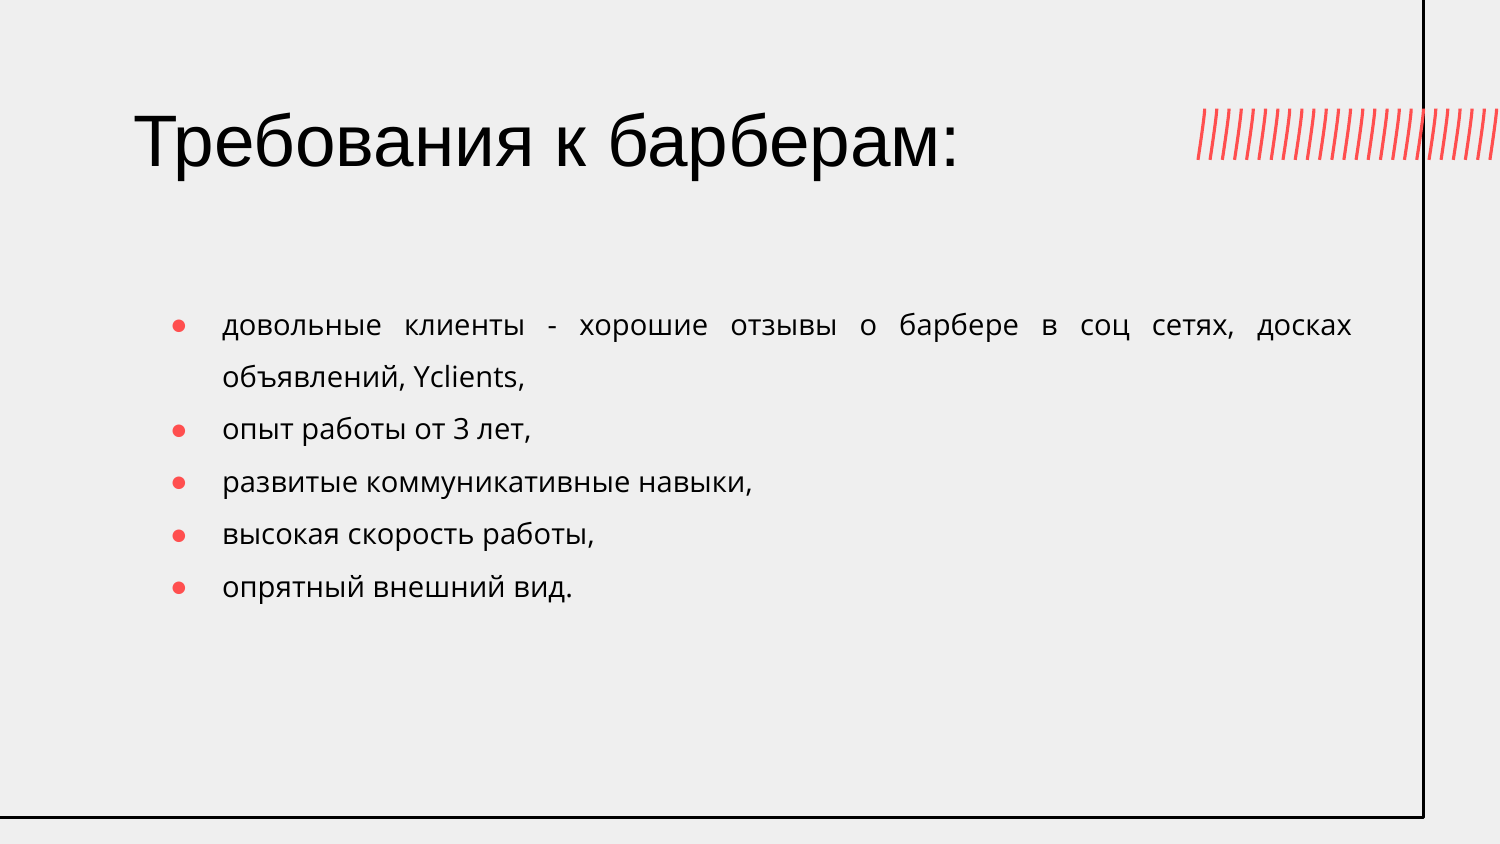

# Требования к барберам:
довольные клиенты - хорошие отзывы о барбере в соц сетях, досках объявлений, Yclients,
опыт работы от 3 лет,
развитые коммуникативные навыки,
высокая скорость работы,
опрятный внешний вид.